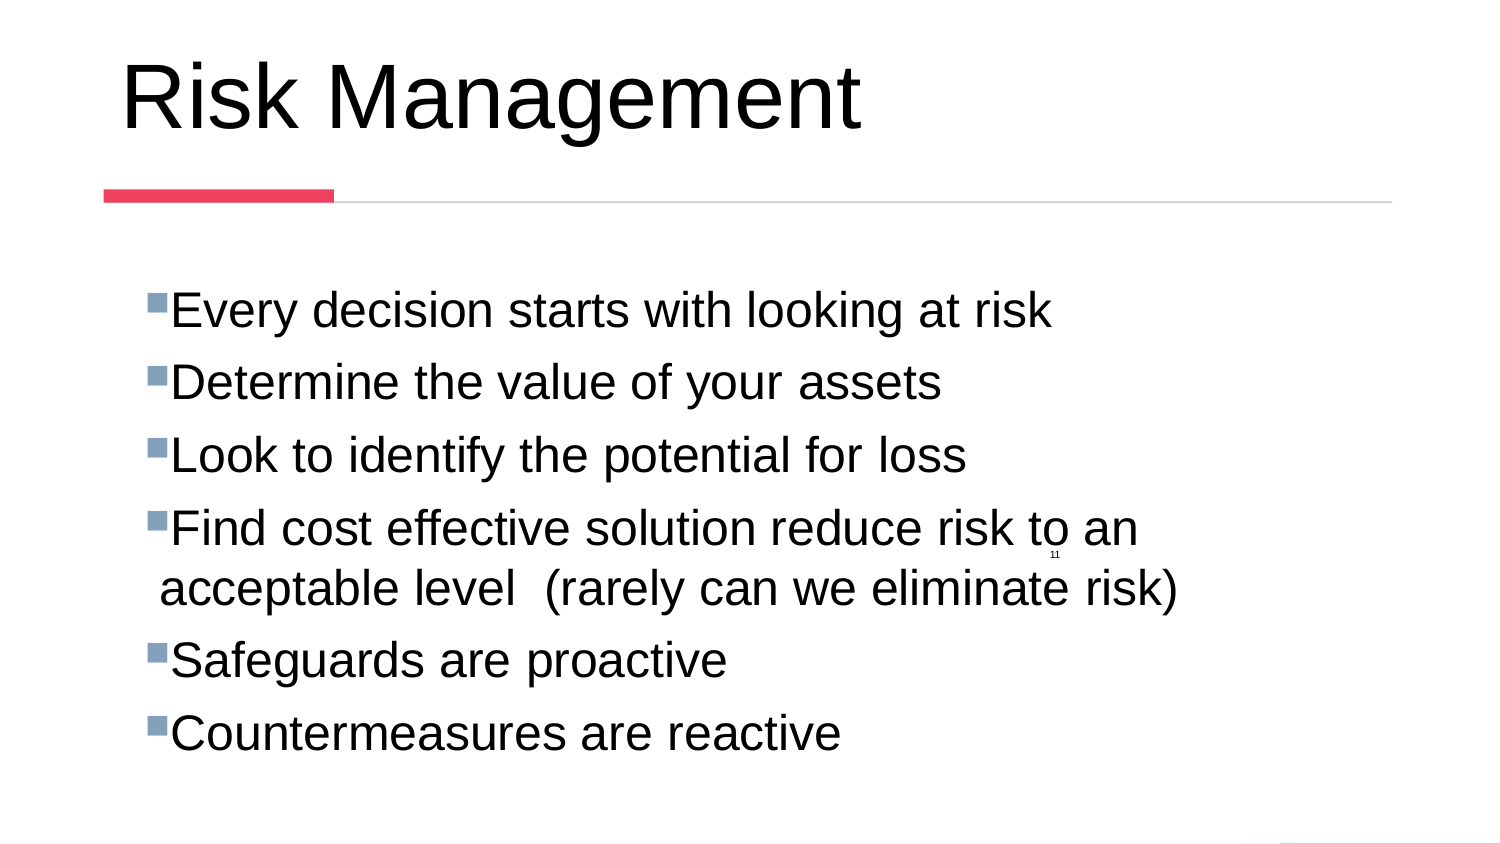

Risk Management

Every decision starts with looking at risk
Determine the value of your assets
Look to identify the potential for loss
Find cost effective solution reduce risk to an acceptable level  (rarely can we eliminate risk)
Safeguards are proactive
Countermeasures are reactive
11